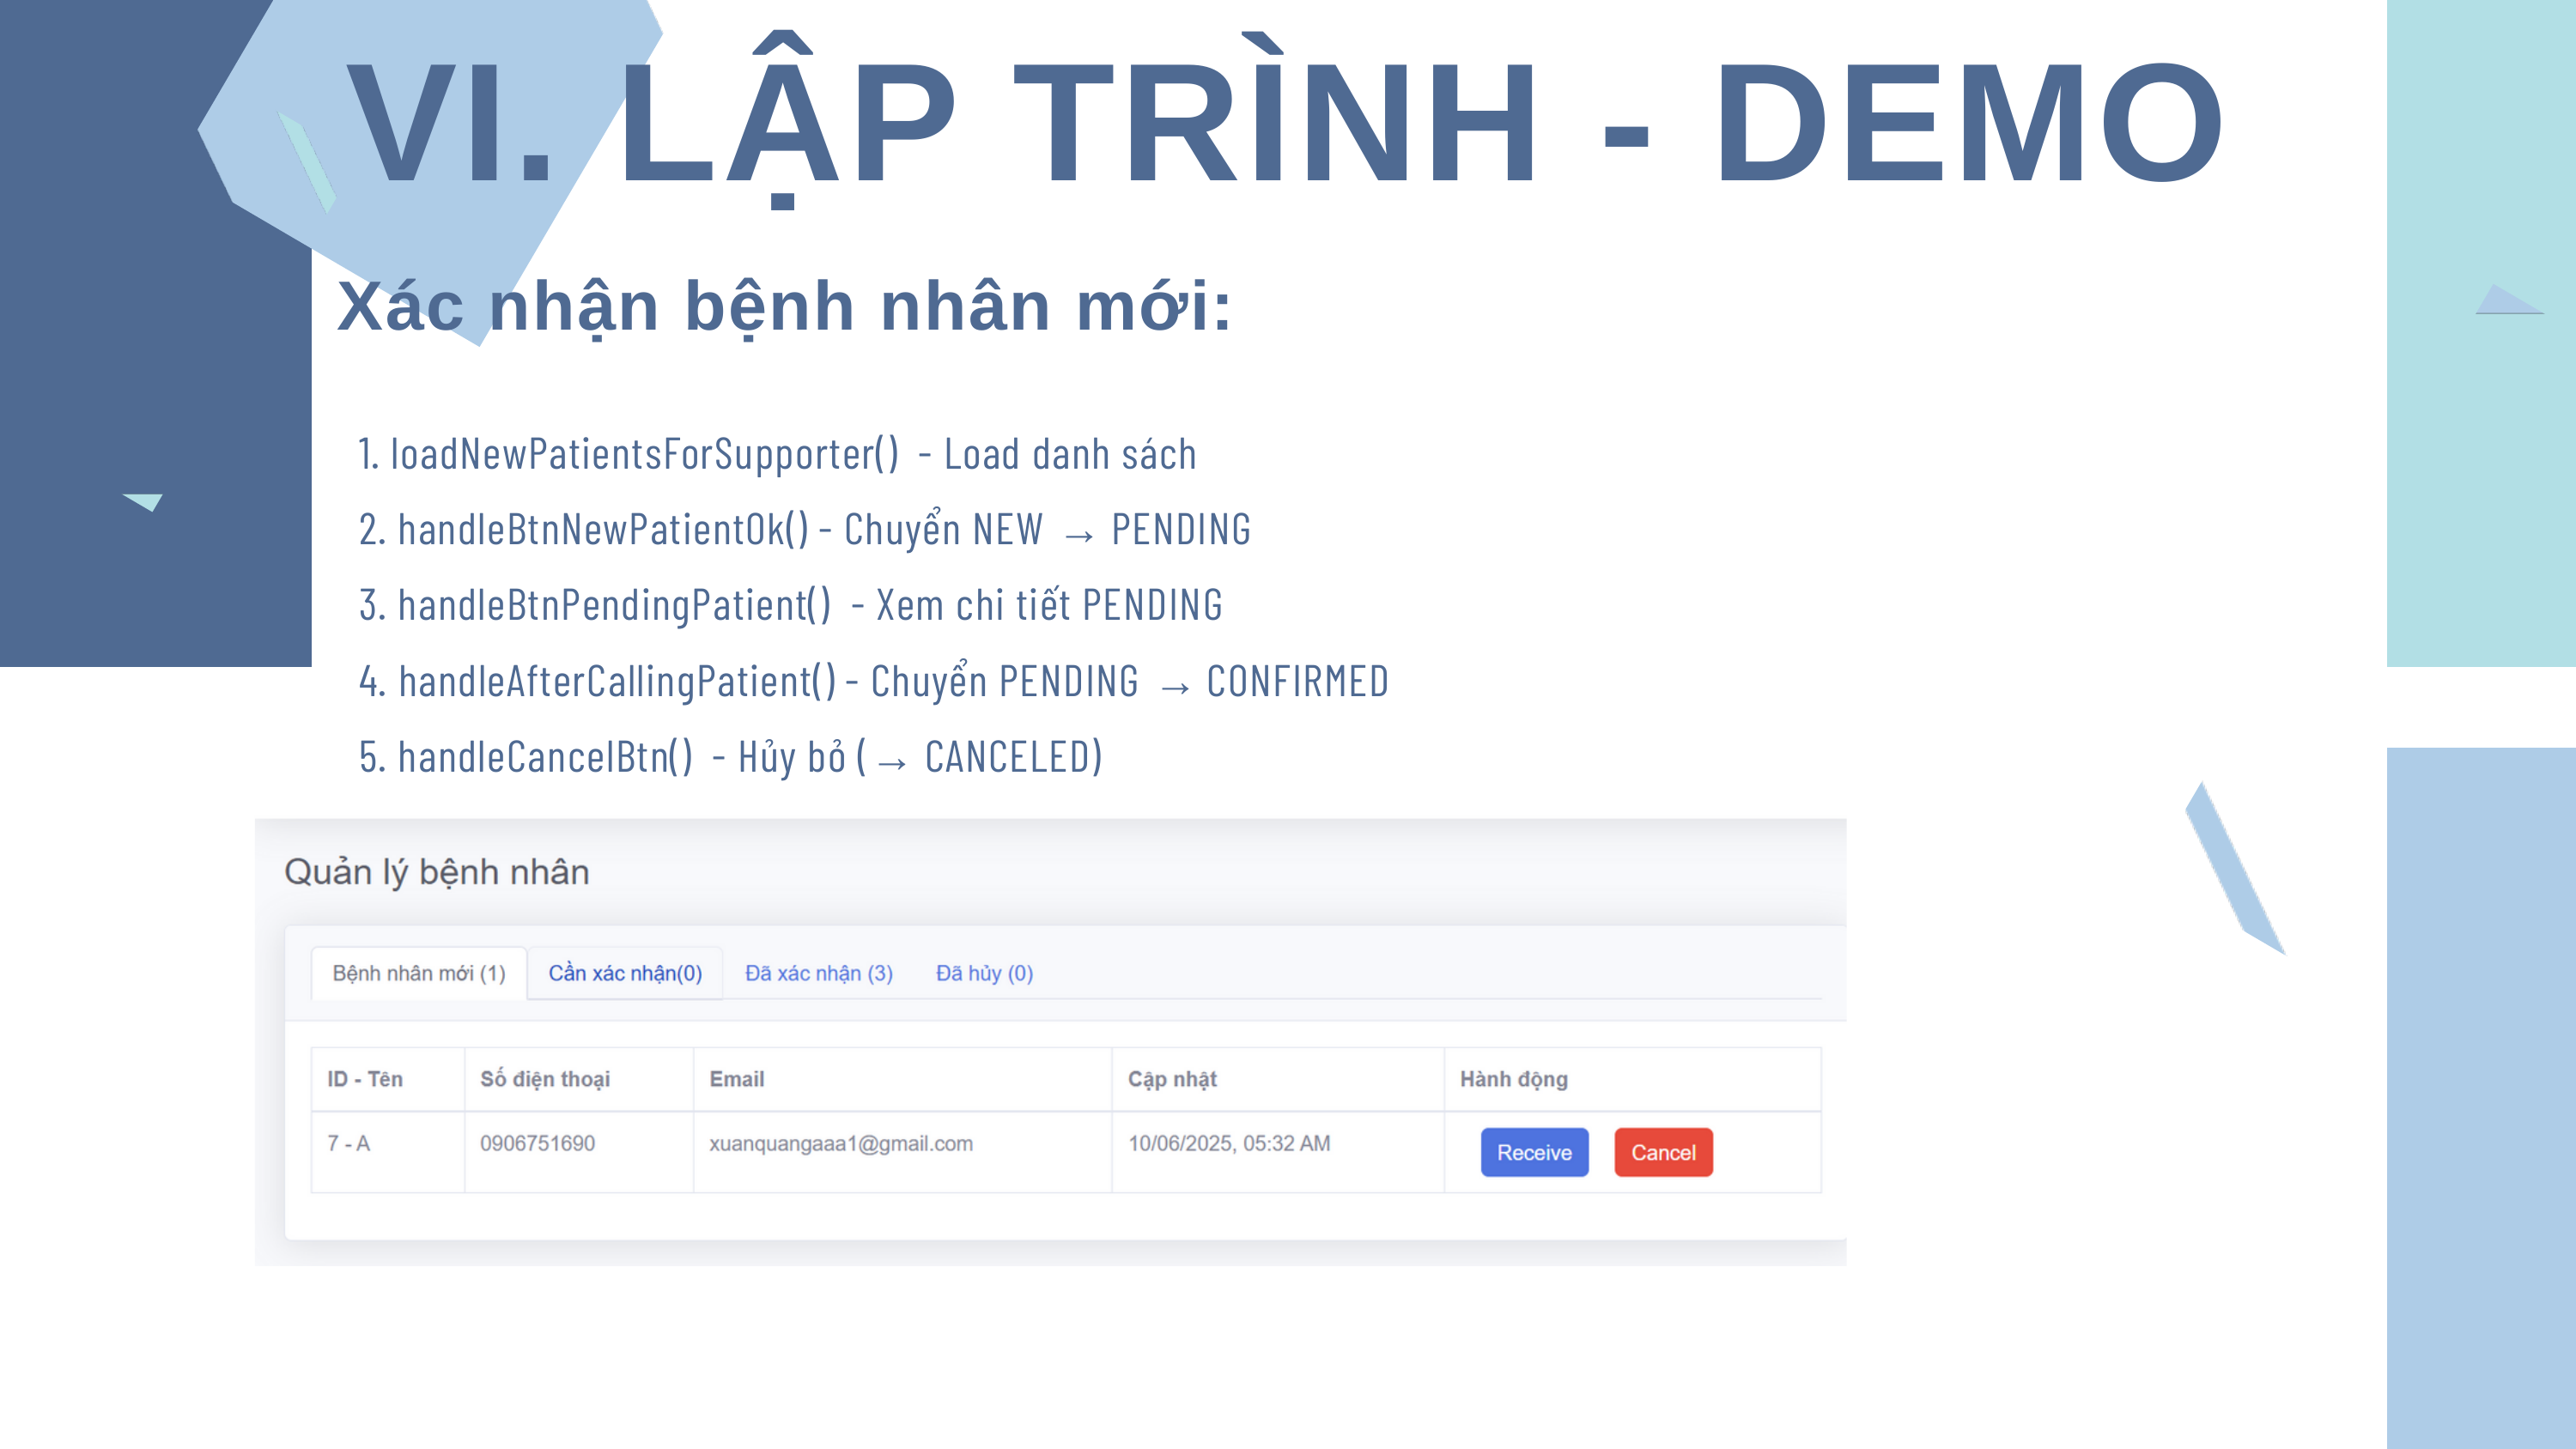

VI. LẬP TRÌNH - DEMO

 Xác nhận bệnh nhân mới:

1. loadNewPatientsForSupporter()  - Load danh sách
2. handleBtnNewPatientOk() - Chuyển NEW → PENDING
3. handleBtnPendingPatient()  - Xem chi tiết PENDING
4. handleAfterCallingPatient() - Chuyển PENDING → CONFIRMED
5. handleCancelBtn()  - Hủy bỏ (→ CANCELED)